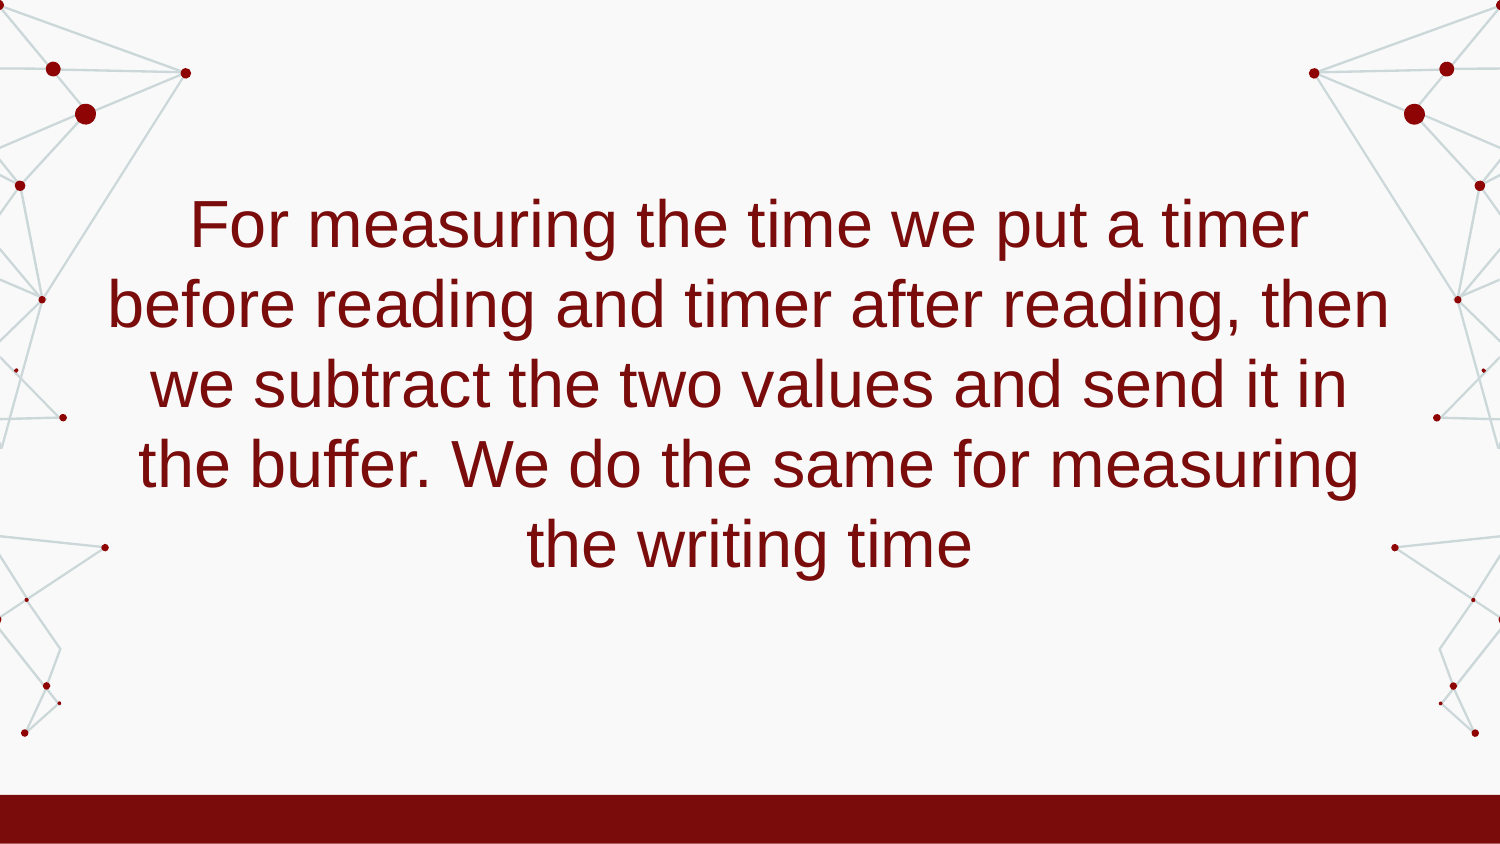

For measuring the time we put a timer before reading and timer after reading, then we subtract the two values and send it in the buffer. We do the same for measuring the writing time